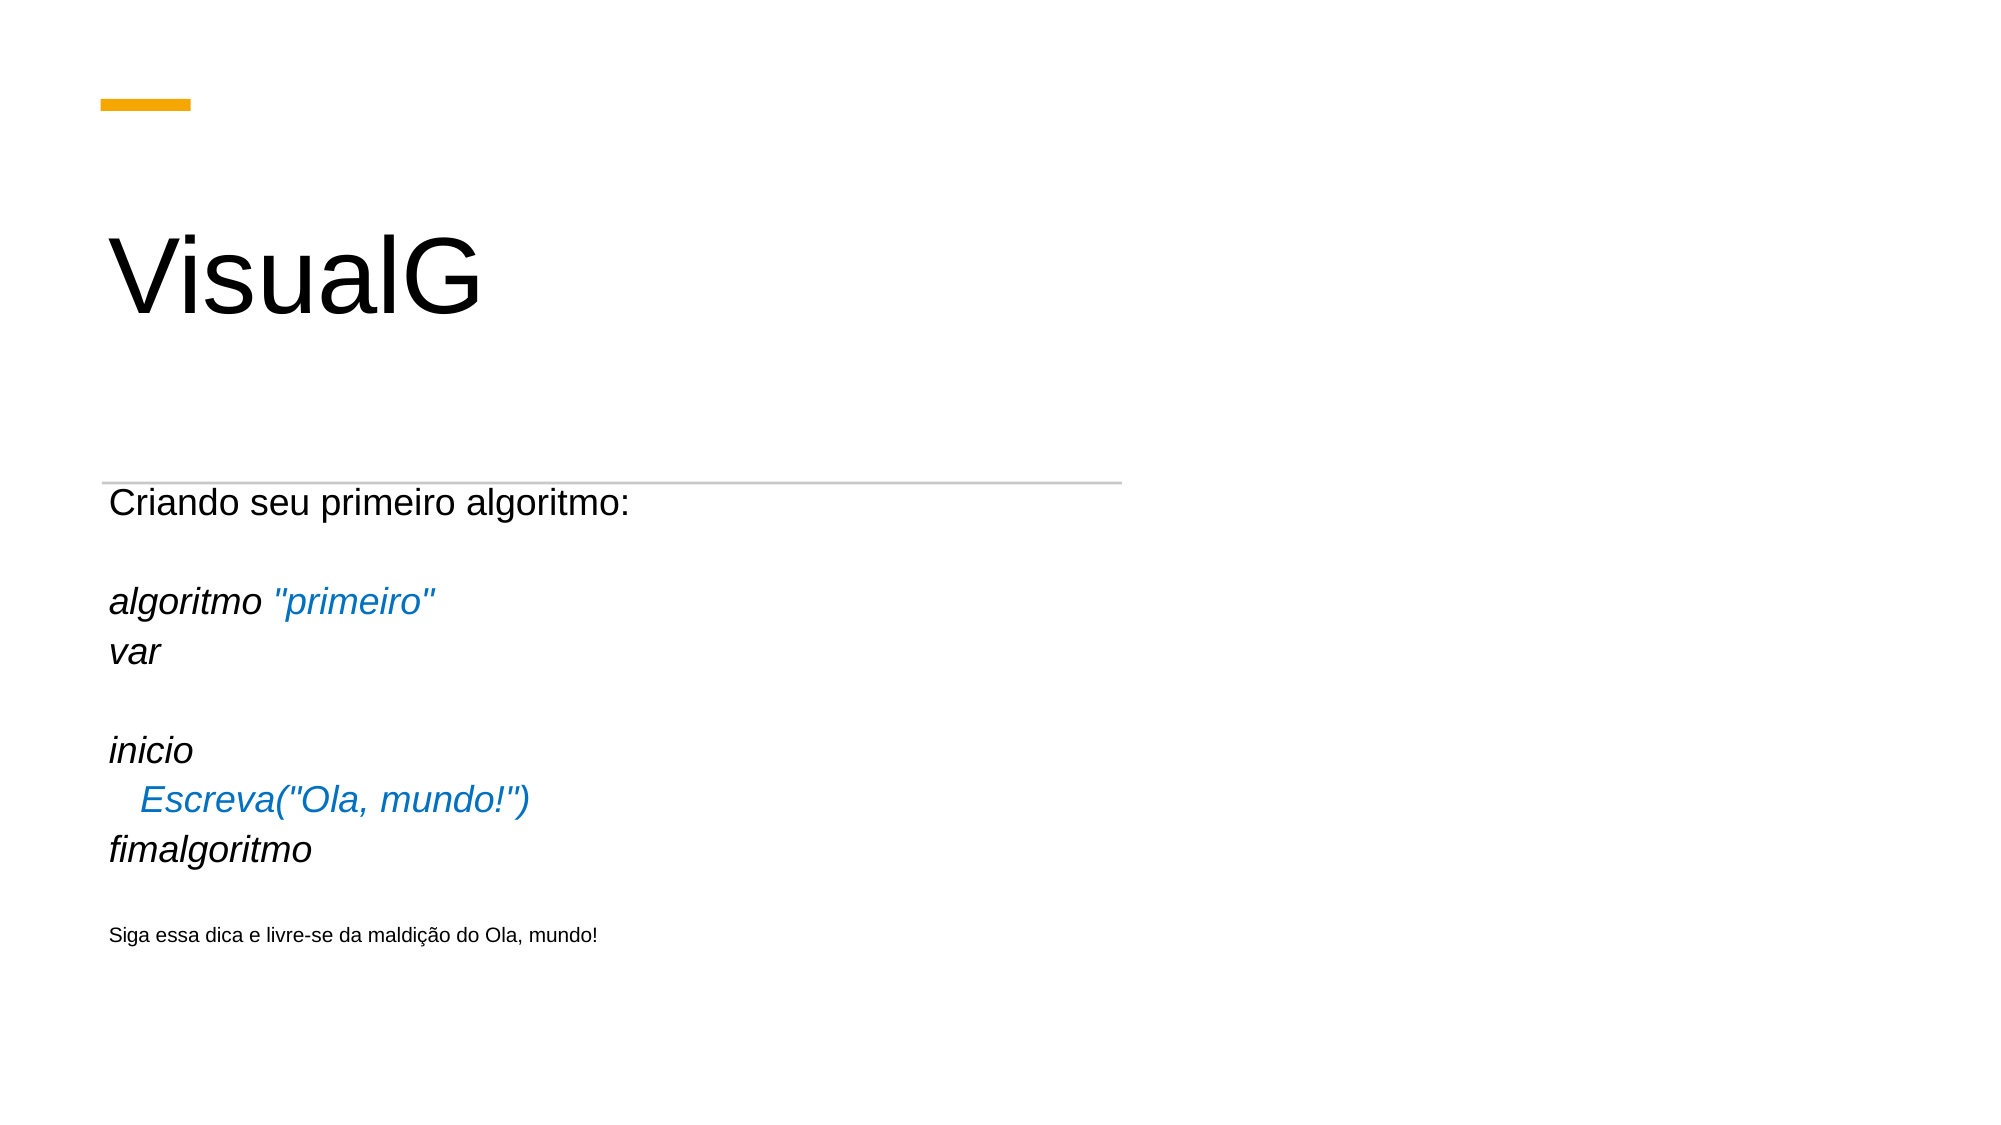

# VisualG
Criando seu primeiro algoritmo:

algoritmo "primeiro"
var

inicio
   Escreva("Ola, mundo!")
fimalgoritmo

Siga essa dica e livre-se da maldição do Ola, mundo!